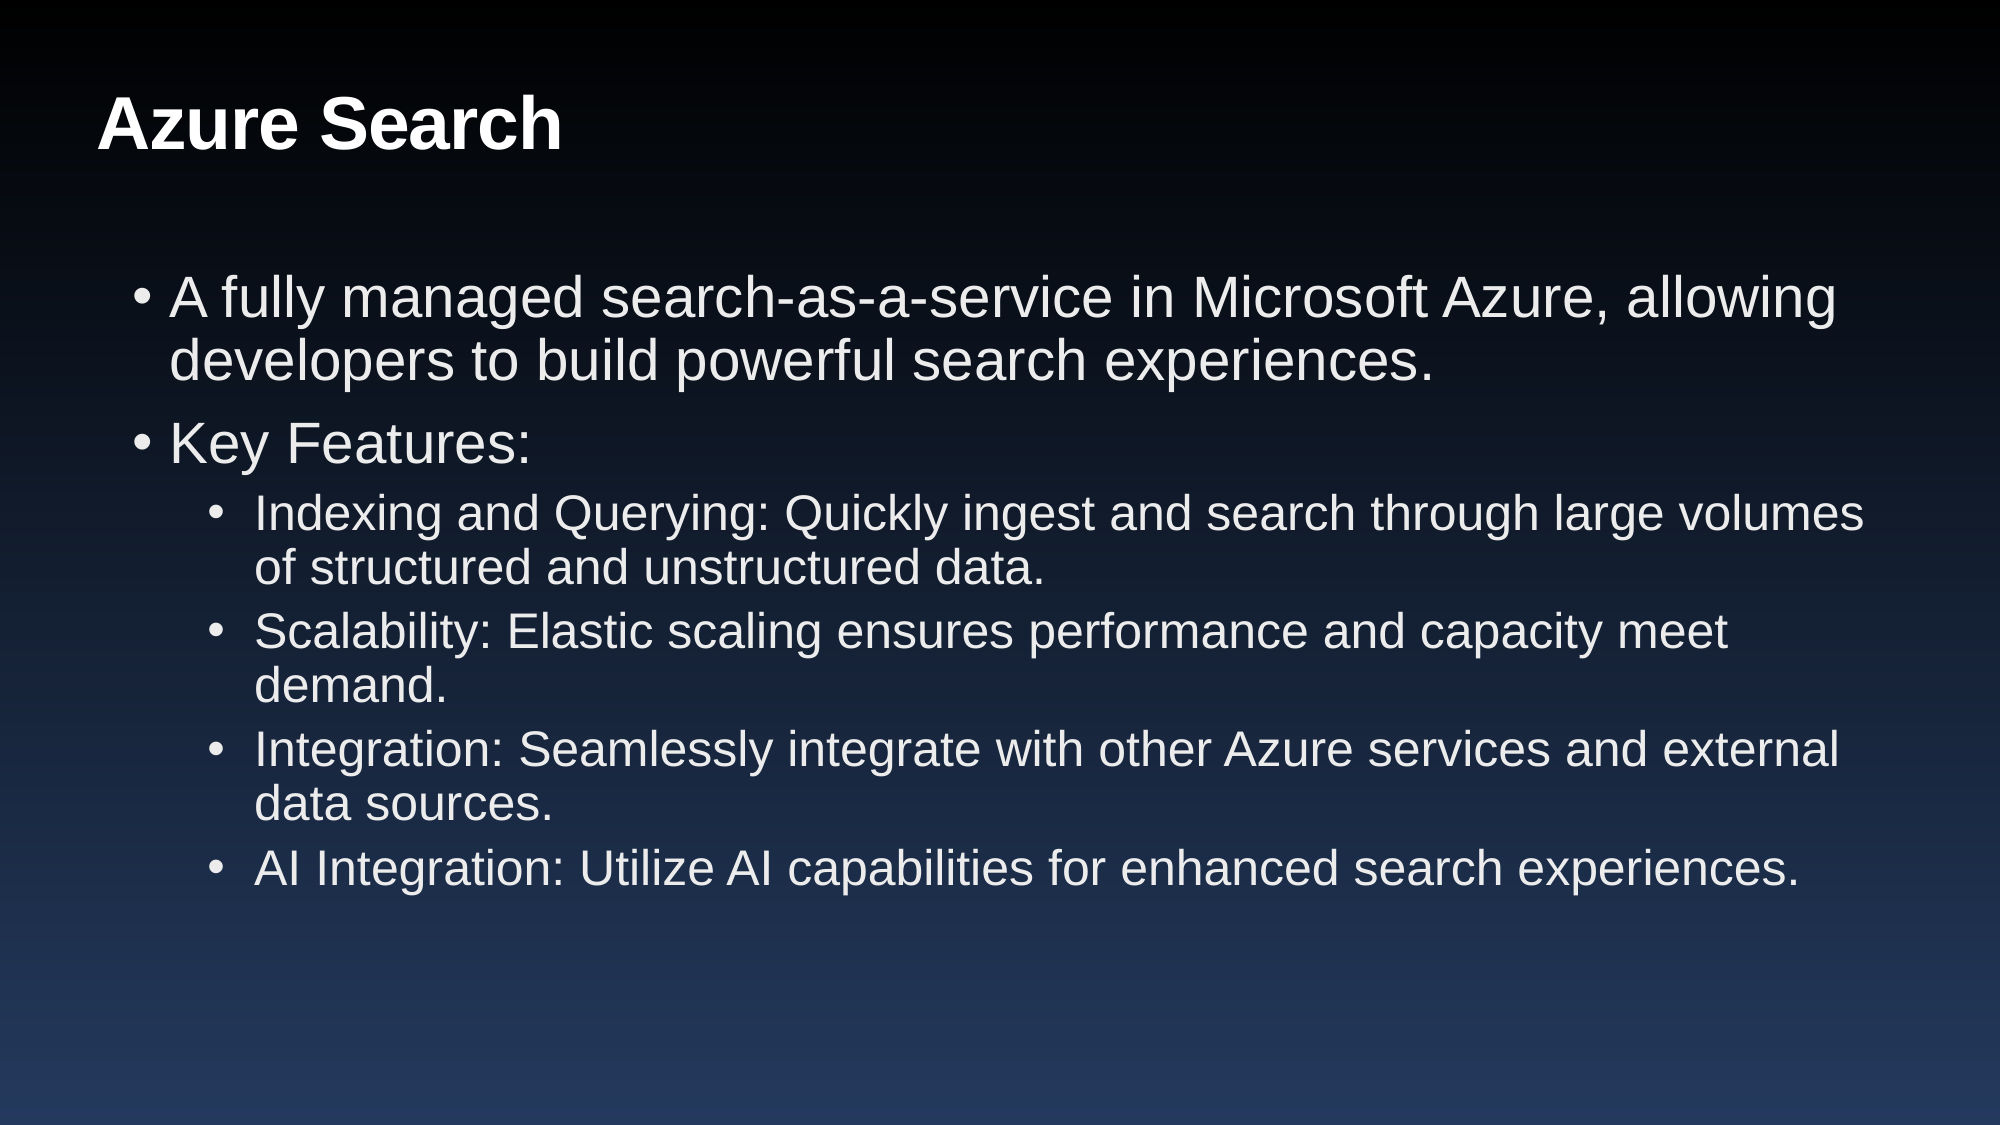

Azure Search
A fully managed search-as-a-service in Microsoft Azure, allowing developers to build powerful search experiences.
Key Features:
Indexing and Querying: Quickly ingest and search through large volumes of structured and unstructured data.
Scalability: Elastic scaling ensures performance and capacity meet demand.
Integration: Seamlessly integrate with other Azure services and external data sources.
AI Integration: Utilize AI capabilities for enhanced search experiences.